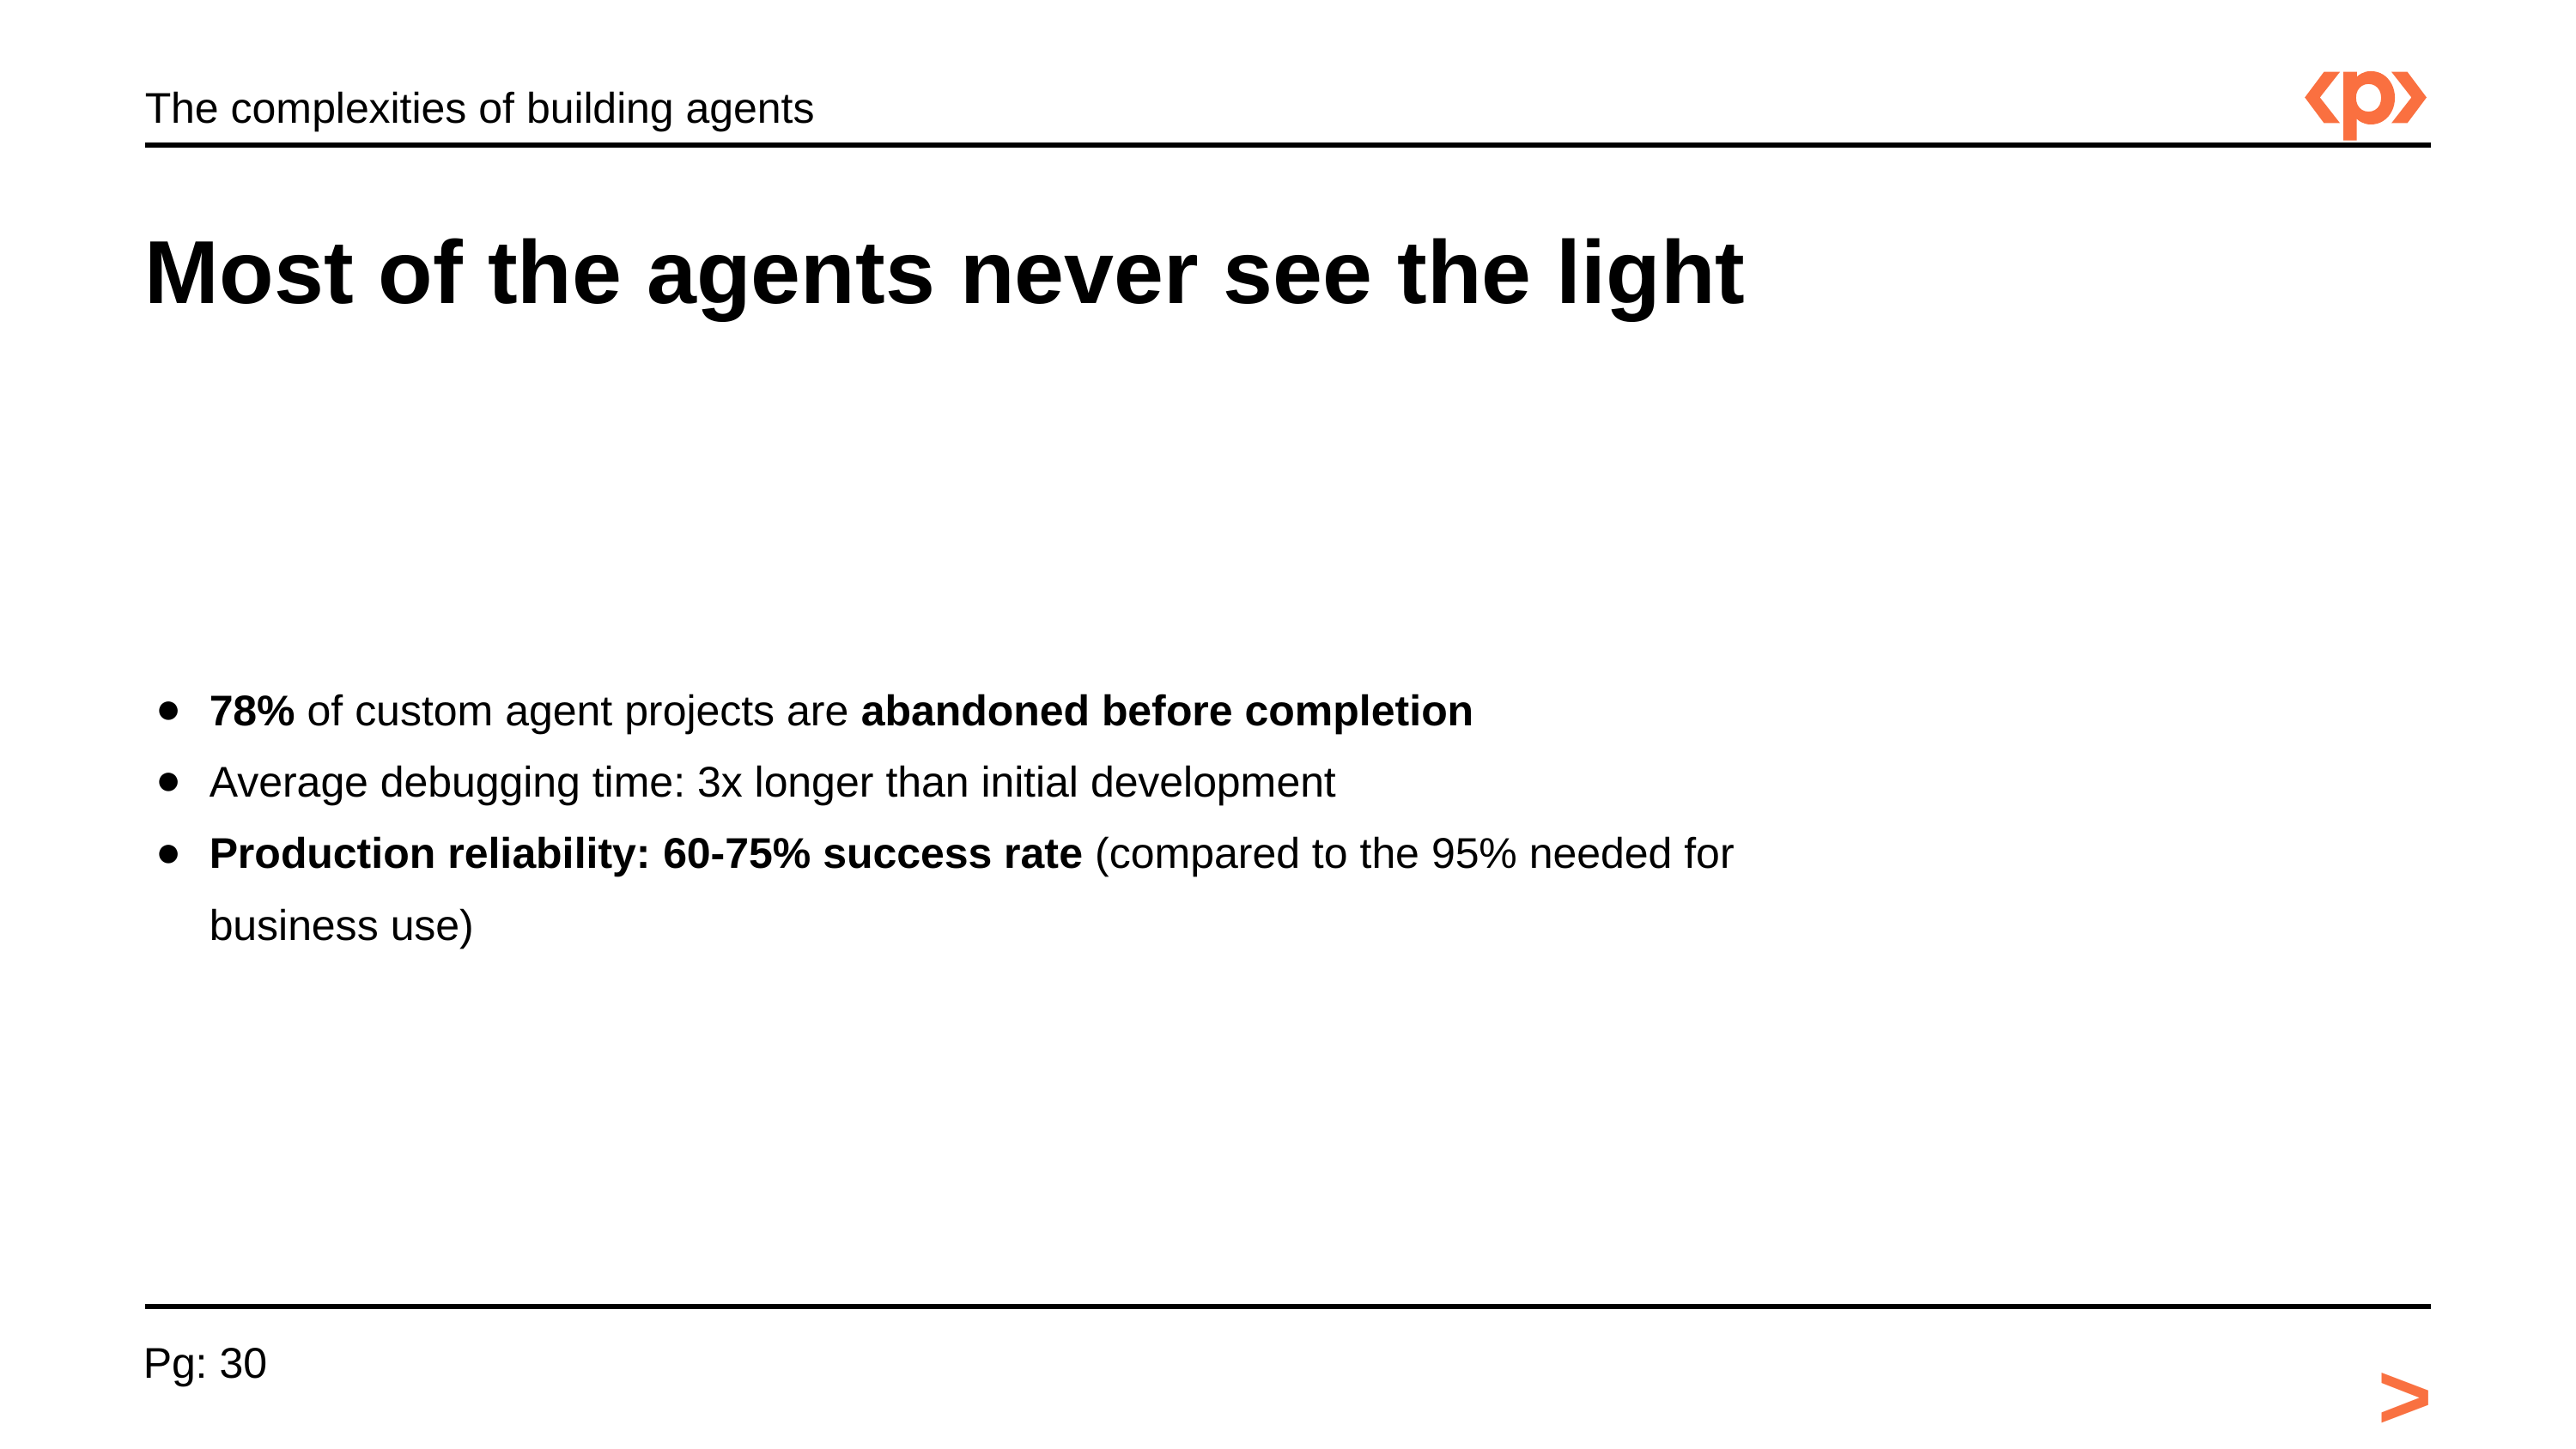

The complexities of building agents

Most of the agents never see the light
78% of custom agent projects are abandoned before completion
Average debugging time: 3x longer than initial development
Production reliability: 60-75% success rate (compared to the 95% needed for business use)
>
Pg: 30